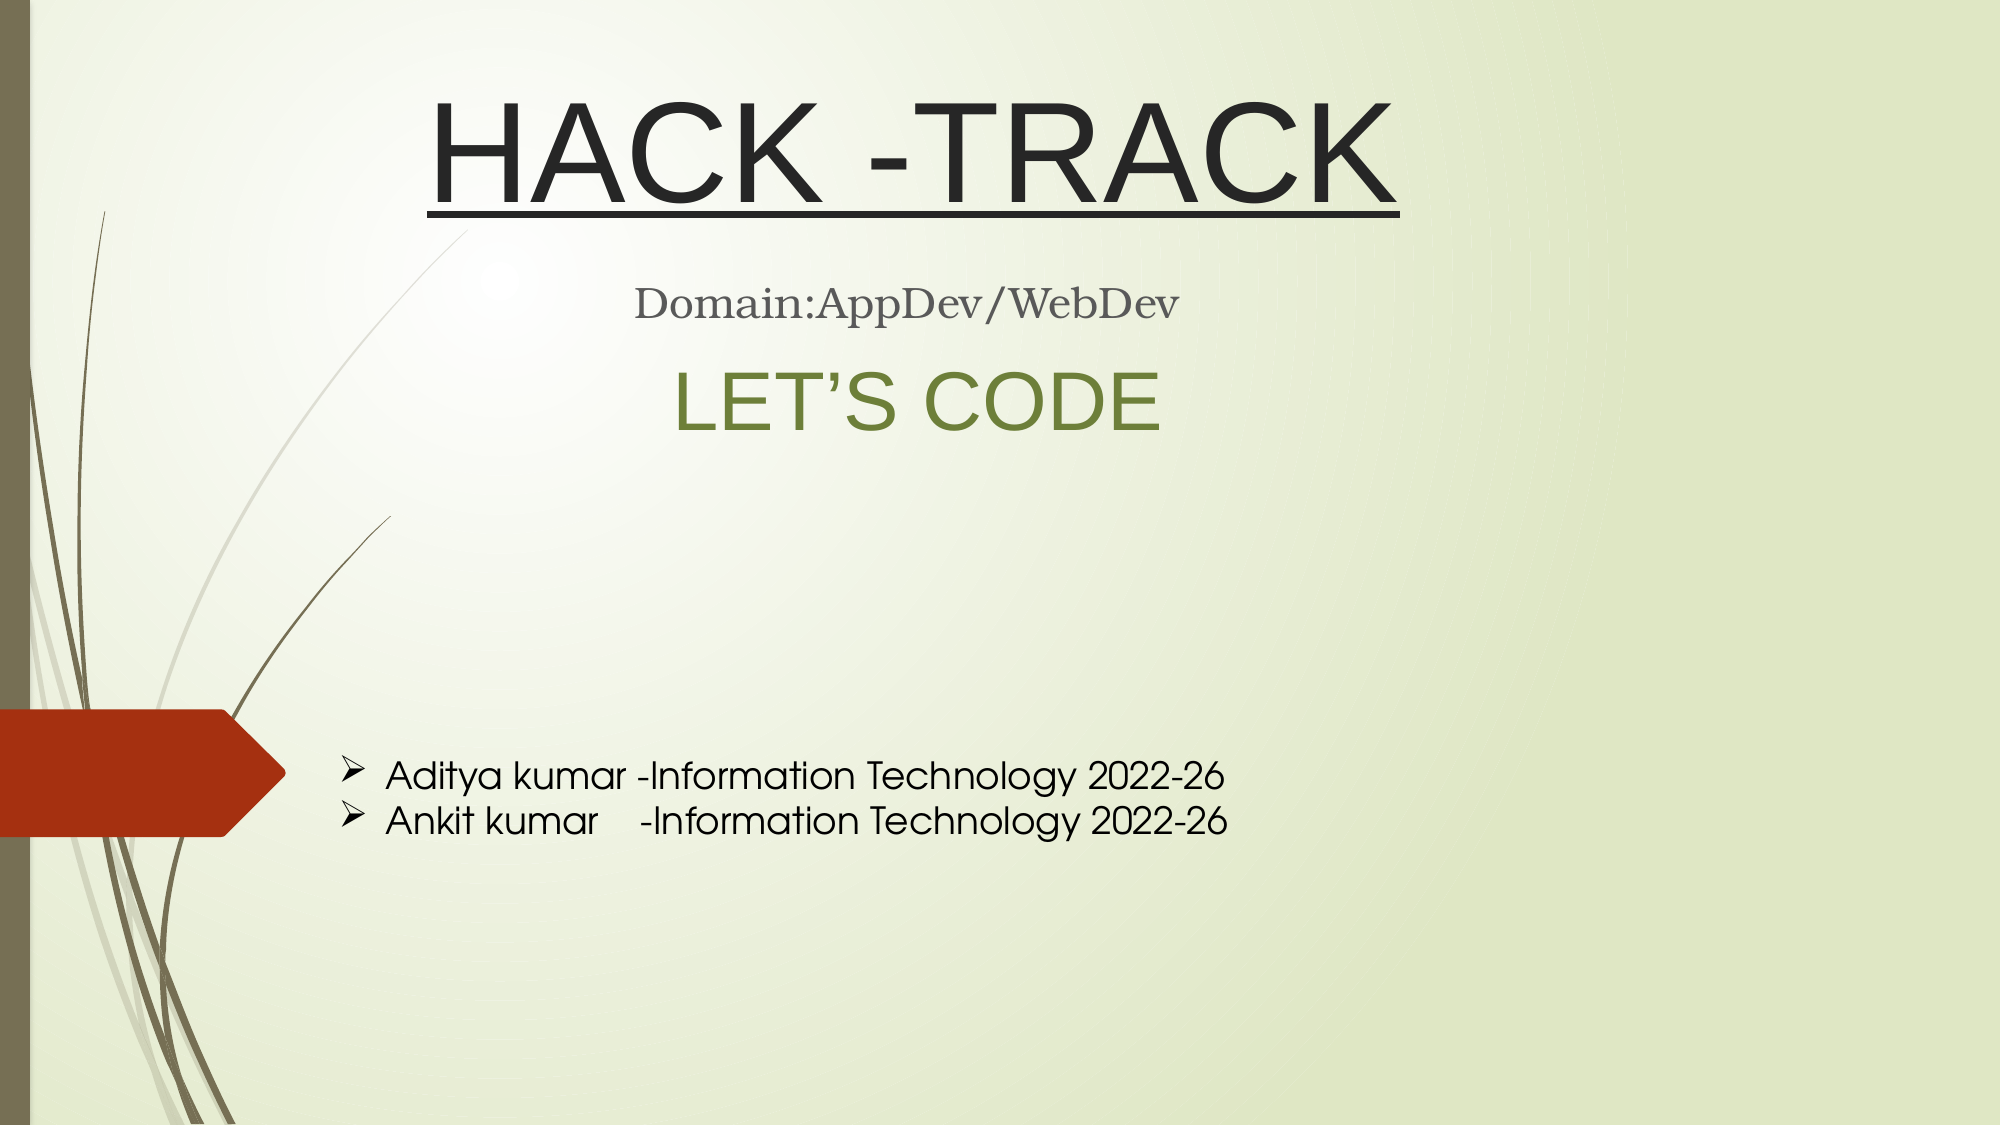

# HACK -TRACK
Domain:AppDev/WebDev

LET’S CODE
Aditya kumar -Information Technology 2022-26
Ankit kumar    -Information Technology 2022-26